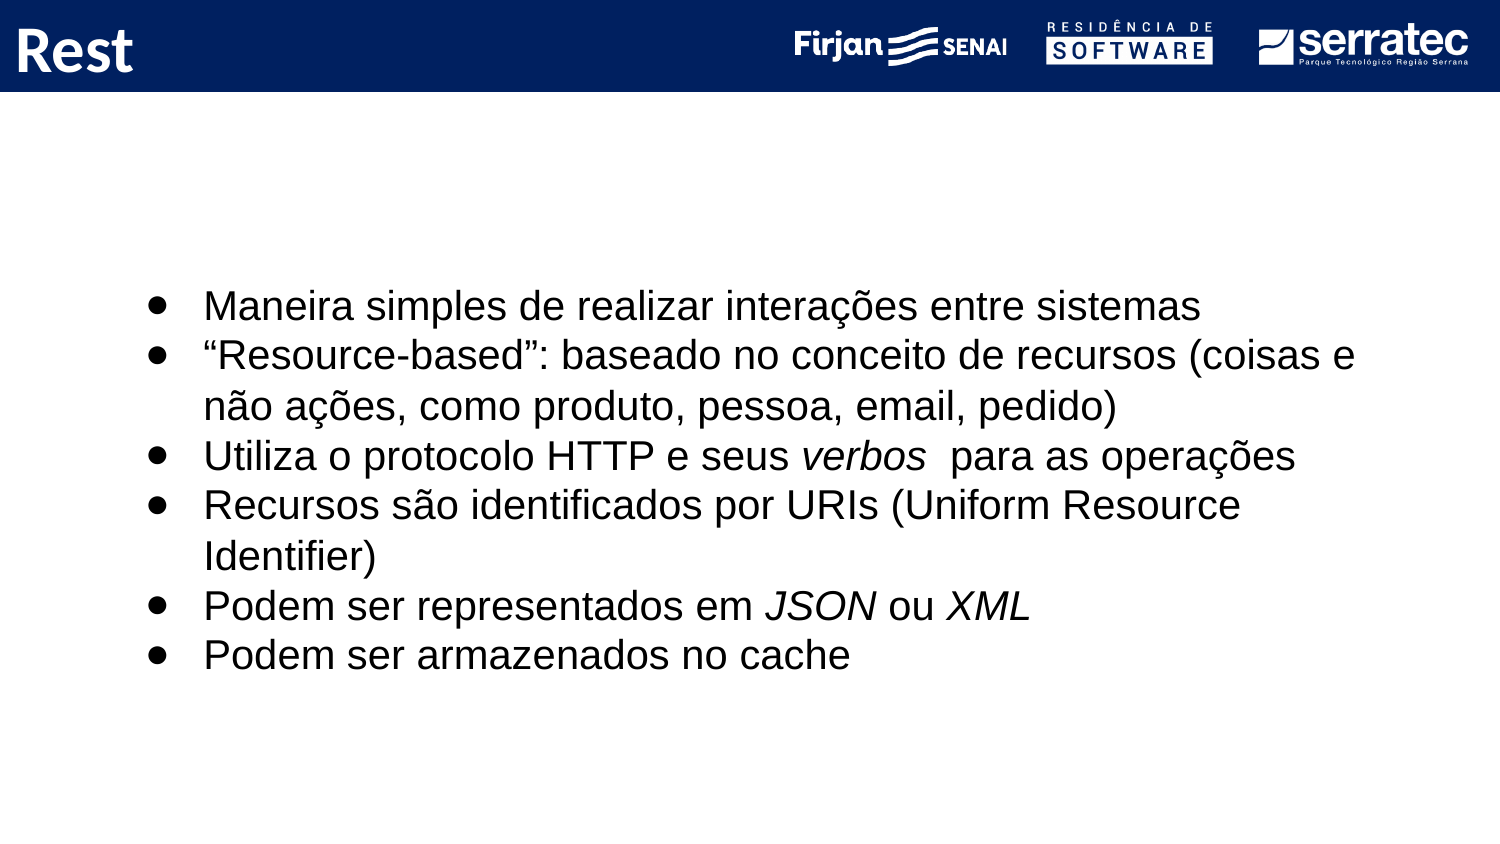

# Rest
Maneira simples de realizar interações entre sistemas
“Resource-based”: baseado no conceito de recursos (coisas e não ações, como produto, pessoa, email, pedido)
Utiliza o protocolo HTTP e seus verbos  para as operações
Recursos são identificados por URIs (Uniform Resource Identifier)
Podem ser representados em JSON ou XML
Podem ser armazenados no cache